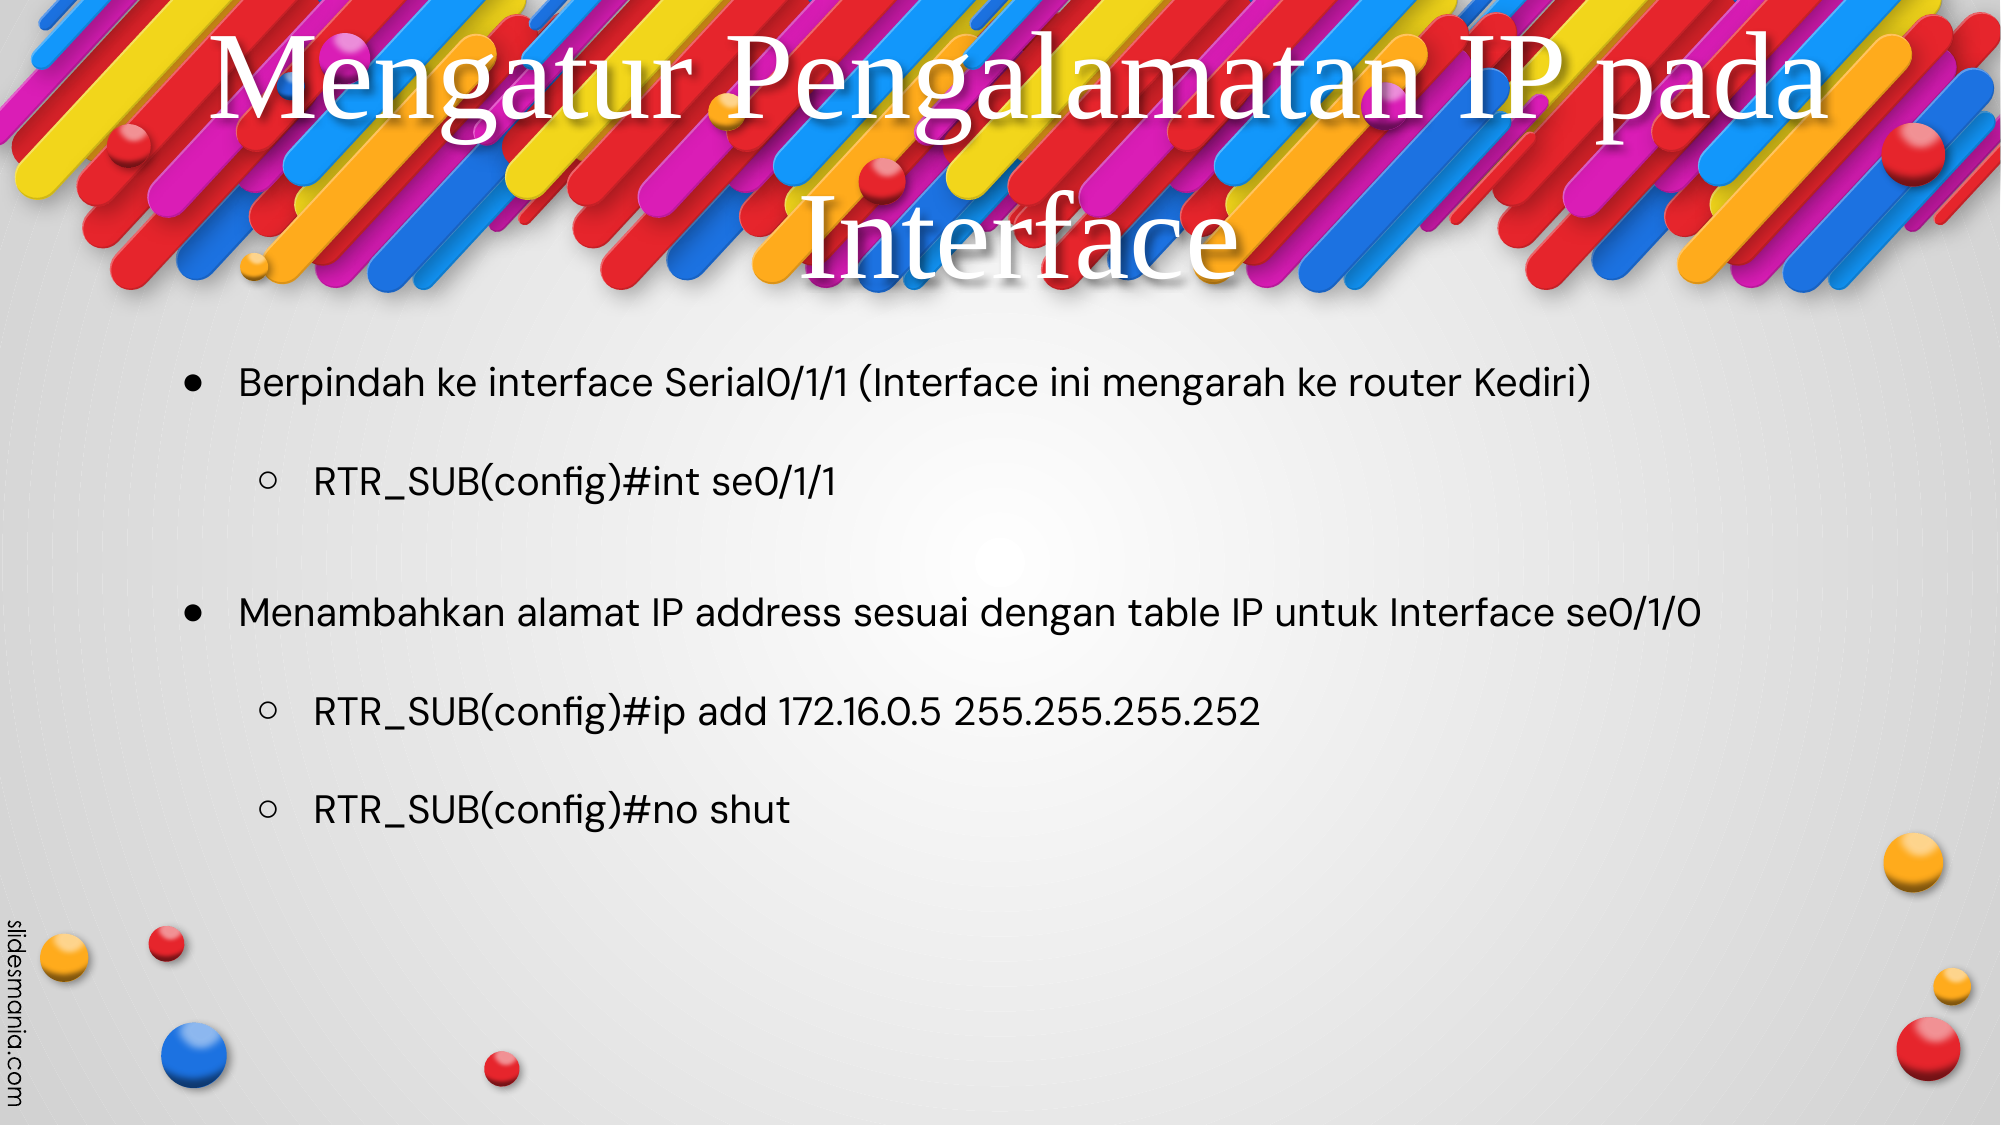

# Mengatur Pengalamatan IP pada Interface
Berpindah ke interface Serial0/1/1 (Interface ini mengarah ke router Kediri)
RTR_SUB(config)#int se0/1/1

Menambahkan alamat IP address sesuai dengan table IP untuk Interface se0/1/0
RTR_SUB(config)#ip add 172.16.0.5 255.255.255.252
RTR_SUB(config)#no shut